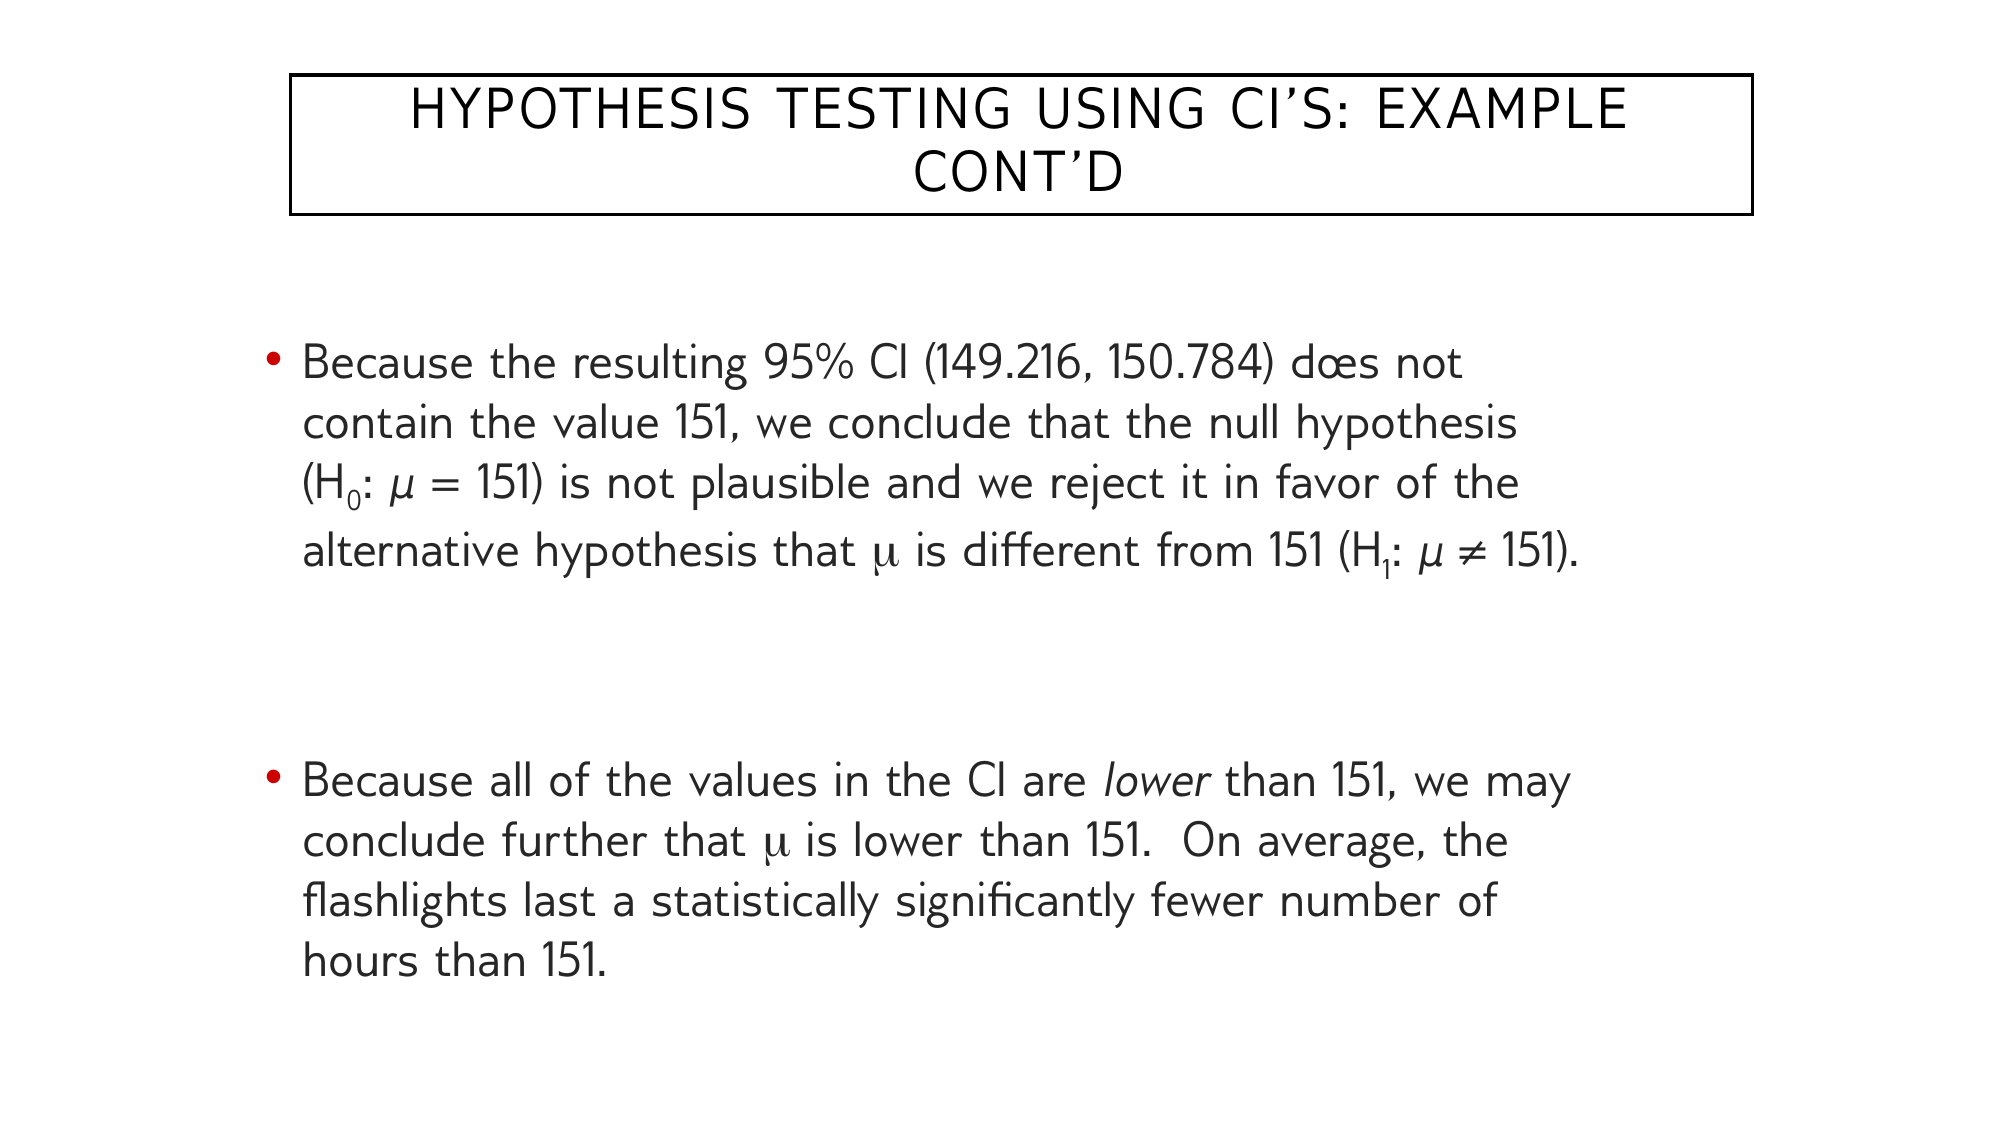

Hypothesis Testing Using CI’s: Example Cont’d

Because the resulting 95% CI (149.216, 150.784) does not contain the value 151, we conclude that the null hypothesis (H0: µ = 151) is not plausible and we reject it in favor of the alternative hypothesis that μ is different from 151 (H1: µ ≠ 151).

Because all of the values in the CI are lower than 151, we may conclude further that μ is lower than 151.  On average, the flashlights last a statistically significantly fewer number of hours than 151.

273